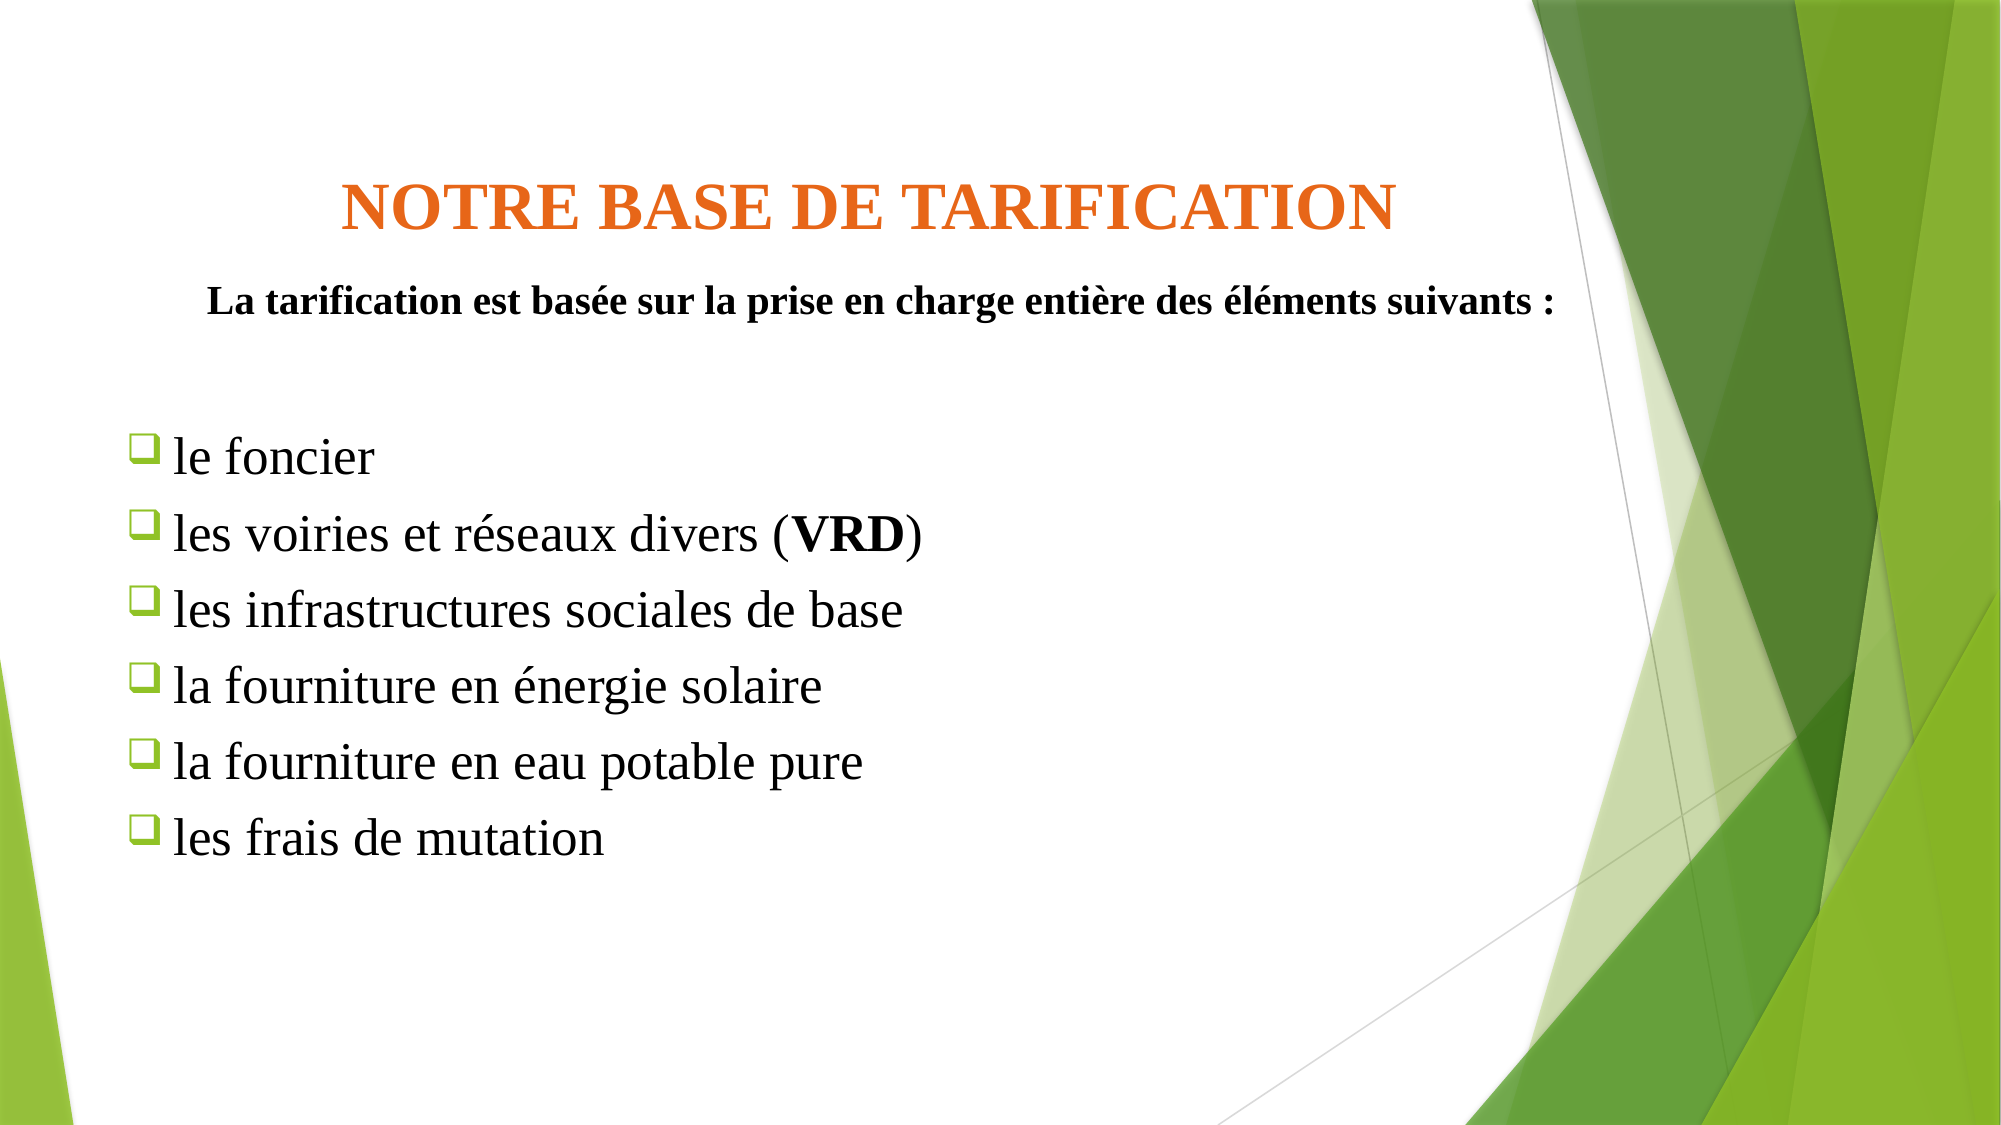

# NOTRE BASE DE TARIFICATION La tarification est basée sur la prise en charge entière des éléments suivants :
 le foncier
 les voiries et réseaux divers (VRD)
 les infrastructures sociales de base
 la fourniture en énergie solaire
 la fourniture en eau potable pure
 les frais de mutation